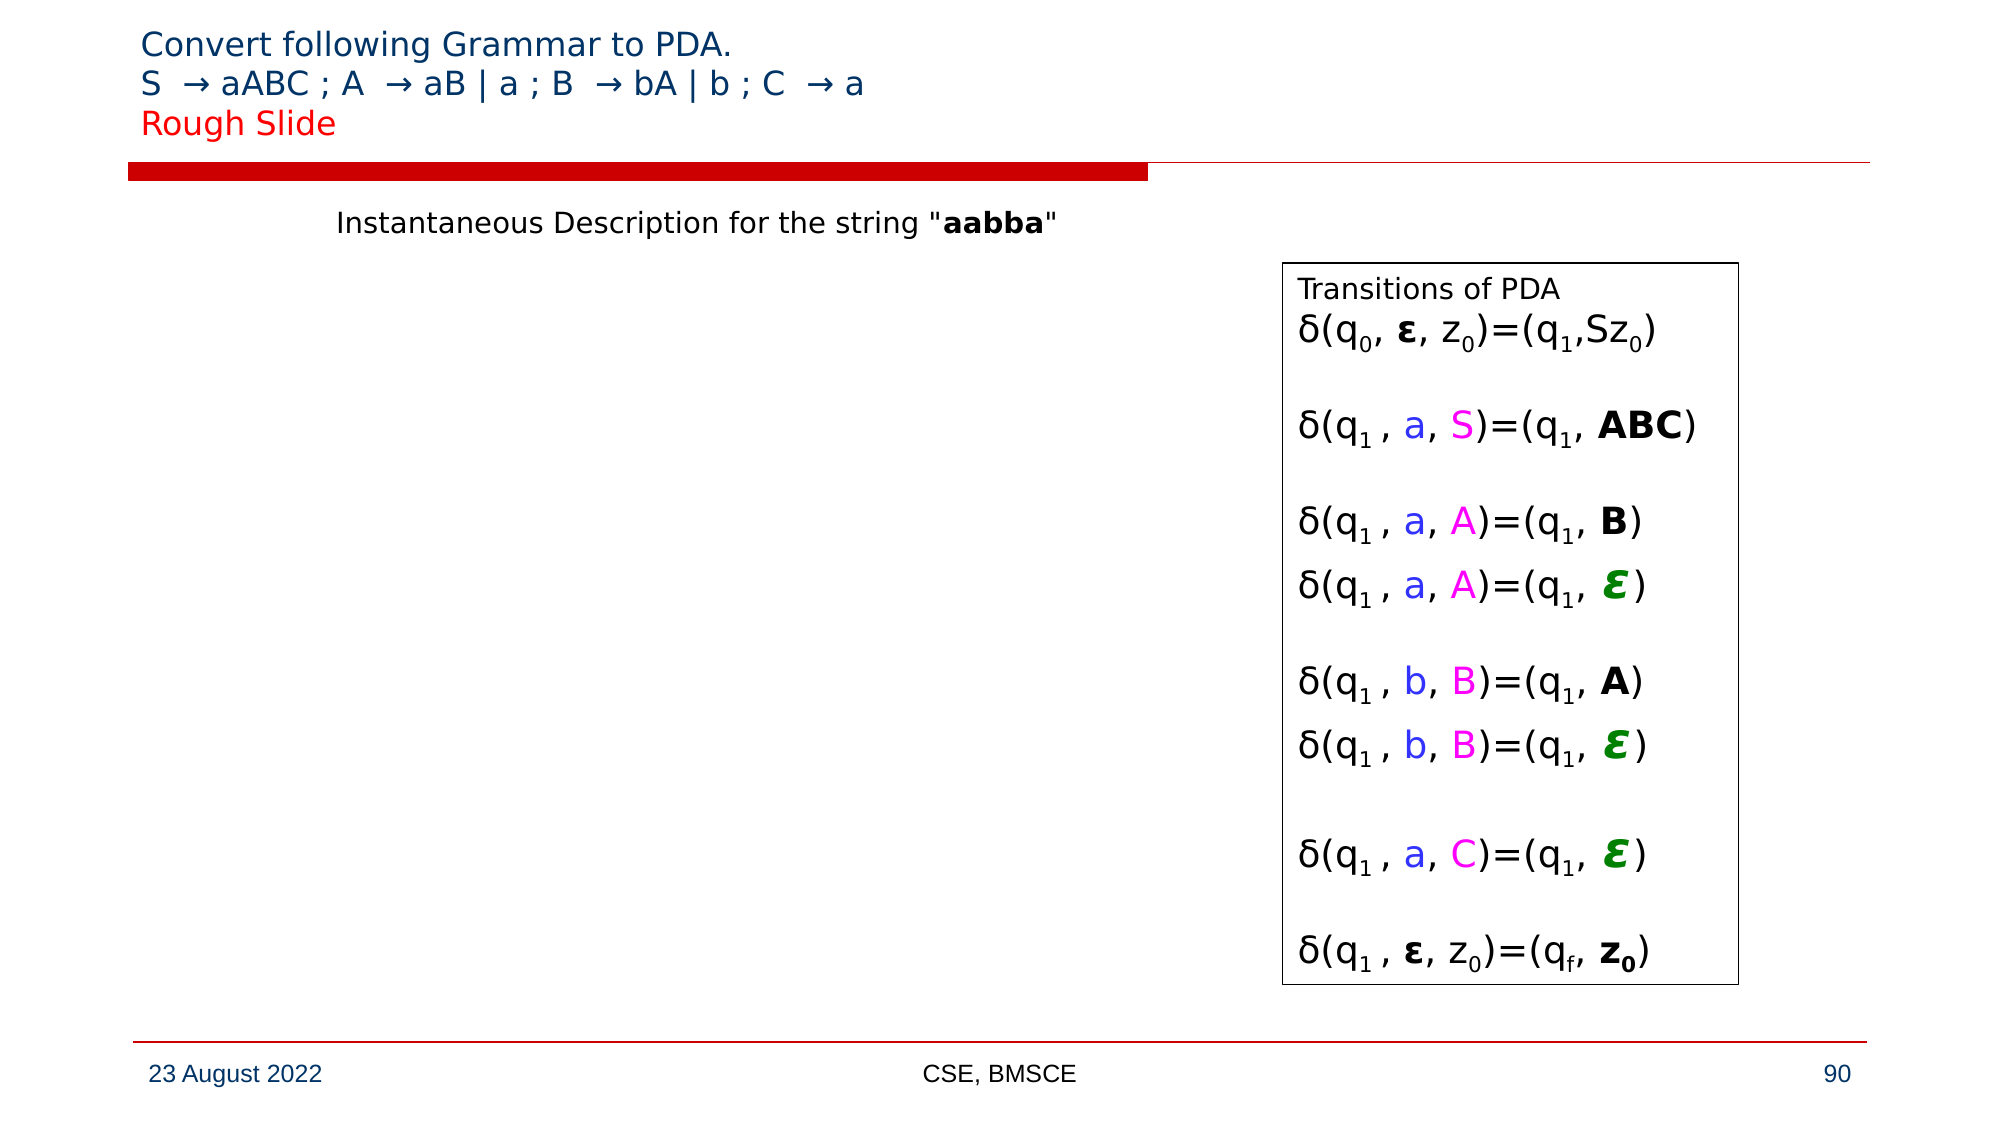

# Convert following Grammar to PDA. S  → aABC ; A  → aB | a ; B  → bA | b ; C  → a Rough Slide
Instantaneous Description for the string "aabba"

Transitions of PDA
δ(q0, ε, z0)=(q1,Sz0)

δ(q1 , a, S)=(q1, ABC)

δ(q1 , a, A)=(q1, B)
δ(q1 , a, A)=(q1, 𝞮)

δ(q1 , b, B)=(q1, A)
δ(q1 , b, B)=(q1, 𝞮)

δ(q1 , a, C)=(q1, 𝞮)

δ(q1 , ε, z0)=(qf, z0)
CSE, BMSCE
90
23 August 2022